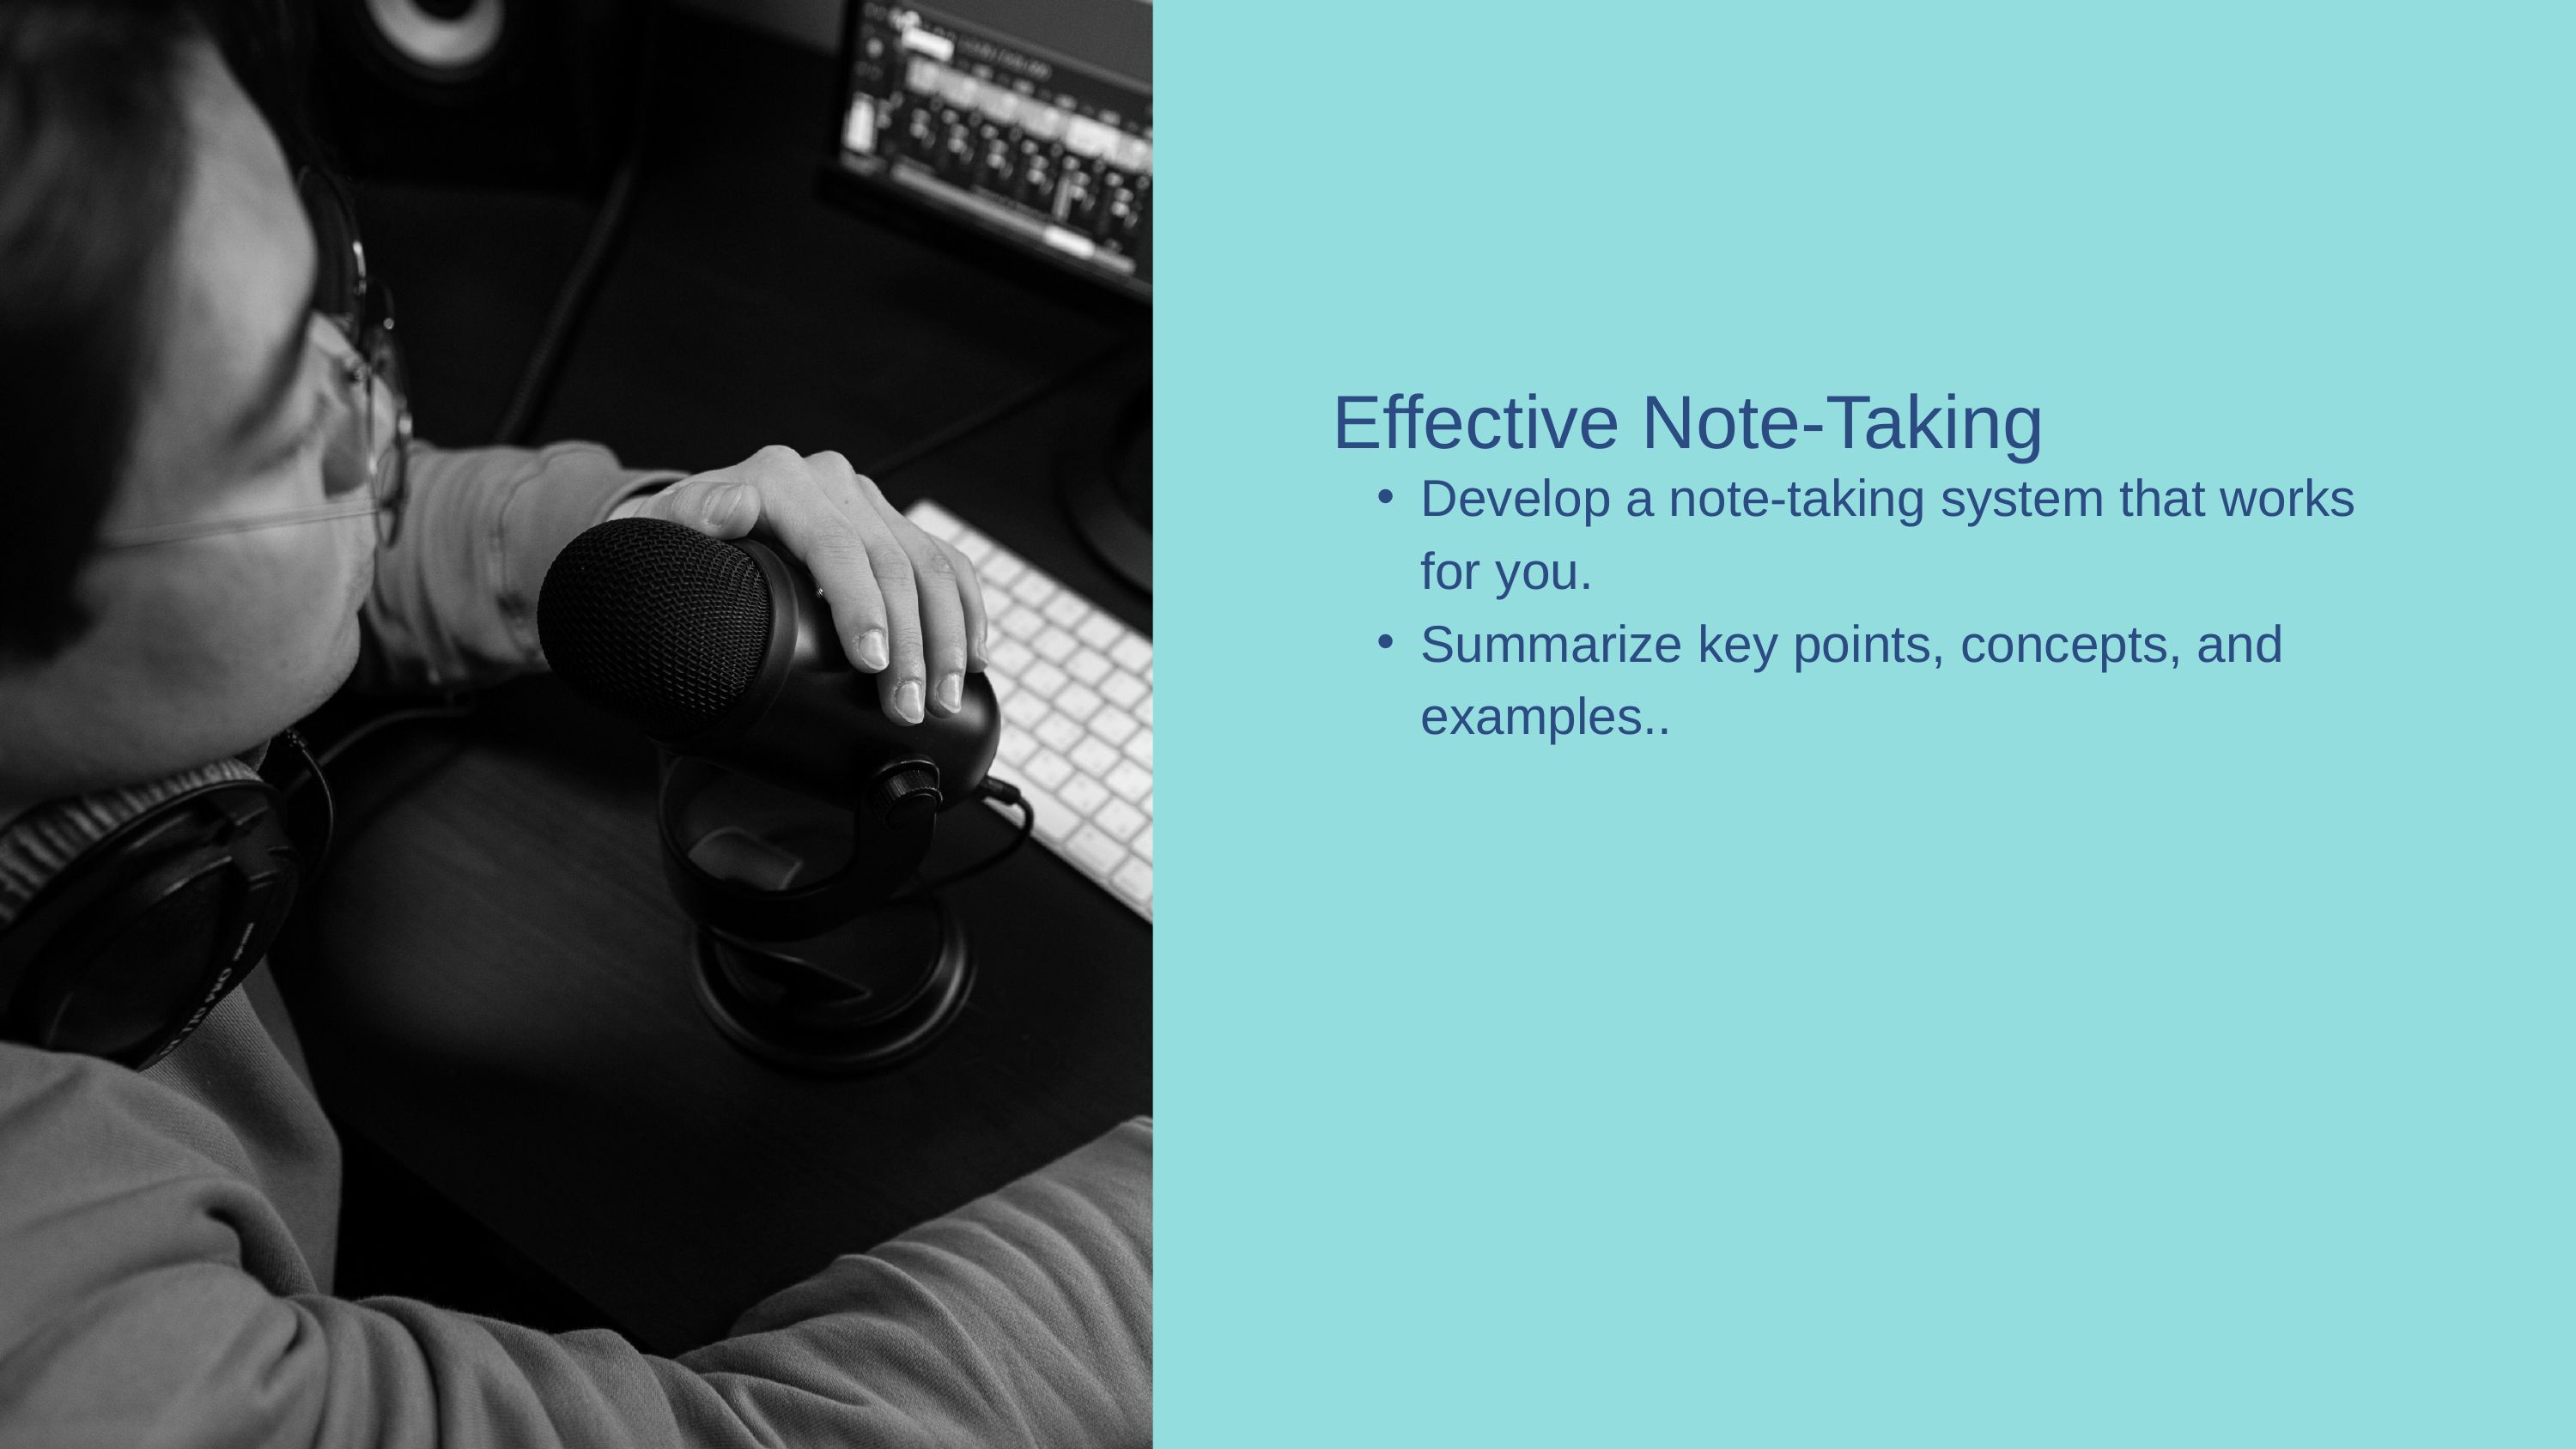

Effective Note-Taking
Develop a note-taking system that works for you.
Summarize key points, concepts, and examples..